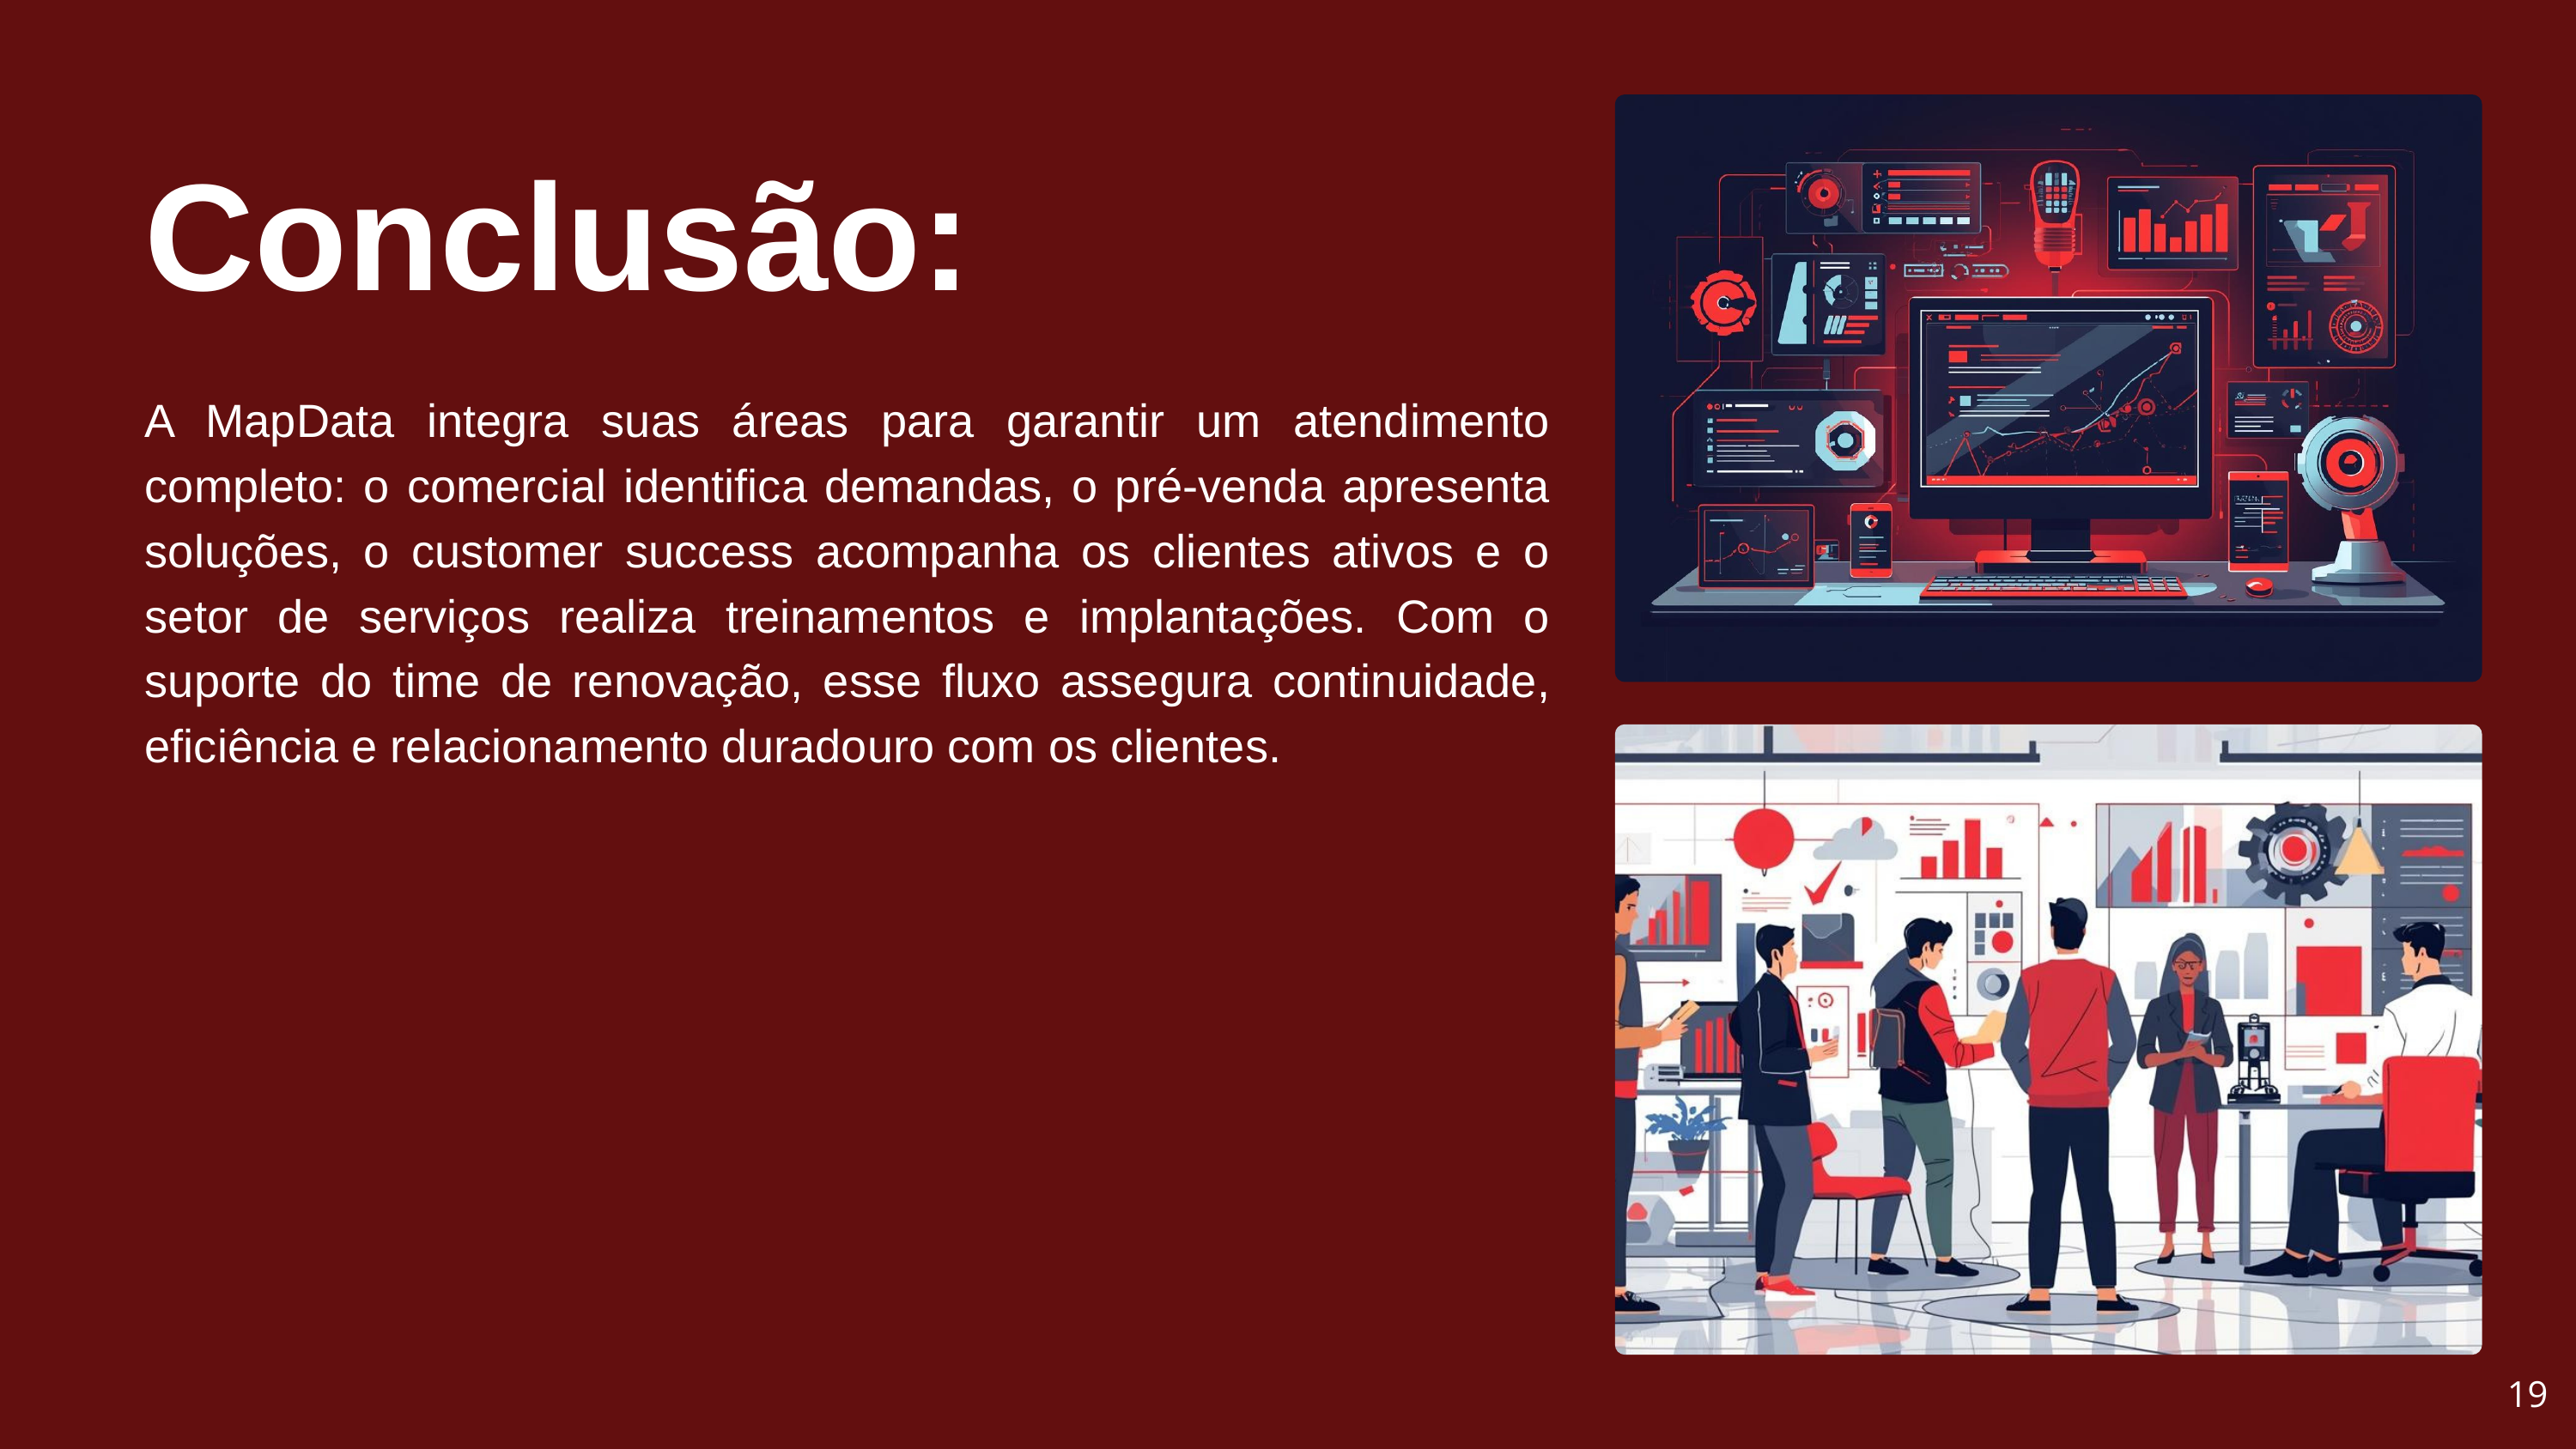

Conclusão:
A MapData integra suas áreas para garantir um atendimento completo: o comercial identifica demandas, o pré-venda apresenta soluções, o customer success acompanha os clientes ativos e o setor de serviços realiza treinamentos e implantações. Com o suporte do time de renovação, esse fluxo assegura continuidade, eficiência e relacionamento duradouro com os clientes.

19